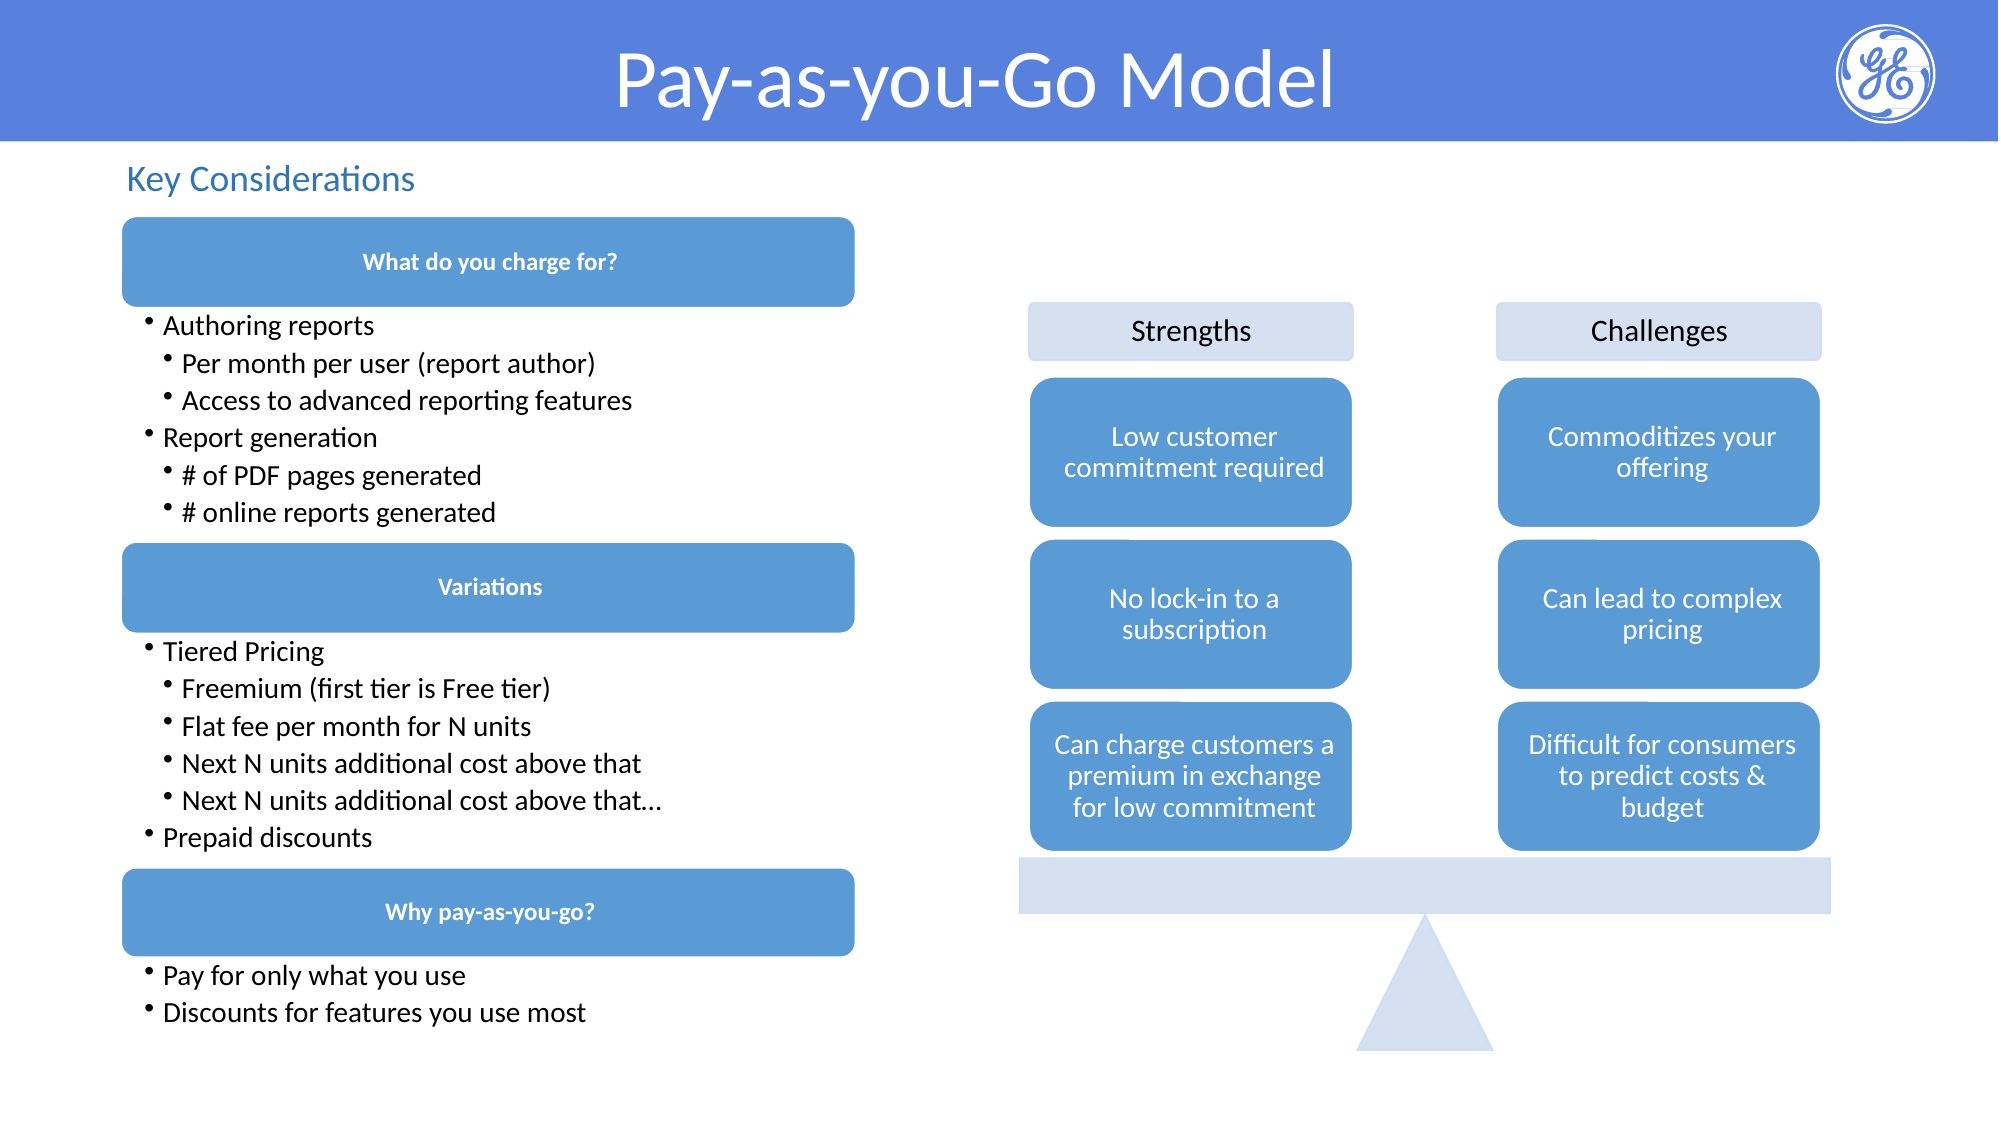

Pay-as-you-Go Model

Key Considerations
Strengths
Challenges
Difficult for consumers to predict costs & budget
Can lead to complex pricing
Commoditizes your offering
Can charge customers a premium in exchange for low commitment
No lock-in to a subscription
Low customer commitment required
What do you charge for?
Authoring reports
Per month per user (report author)
Access to advanced reporting features
Report generation
# of PDF pages generated
# online reports generated
Variations
Tiered Pricing
Freemium (first tier is Free tier)
Flat fee per month for N units
Next N units additional cost above that
Next N units additional cost above that…
Prepaid discounts
Why pay-as-you-go?
Pay for only what you use
Discounts for features you use most